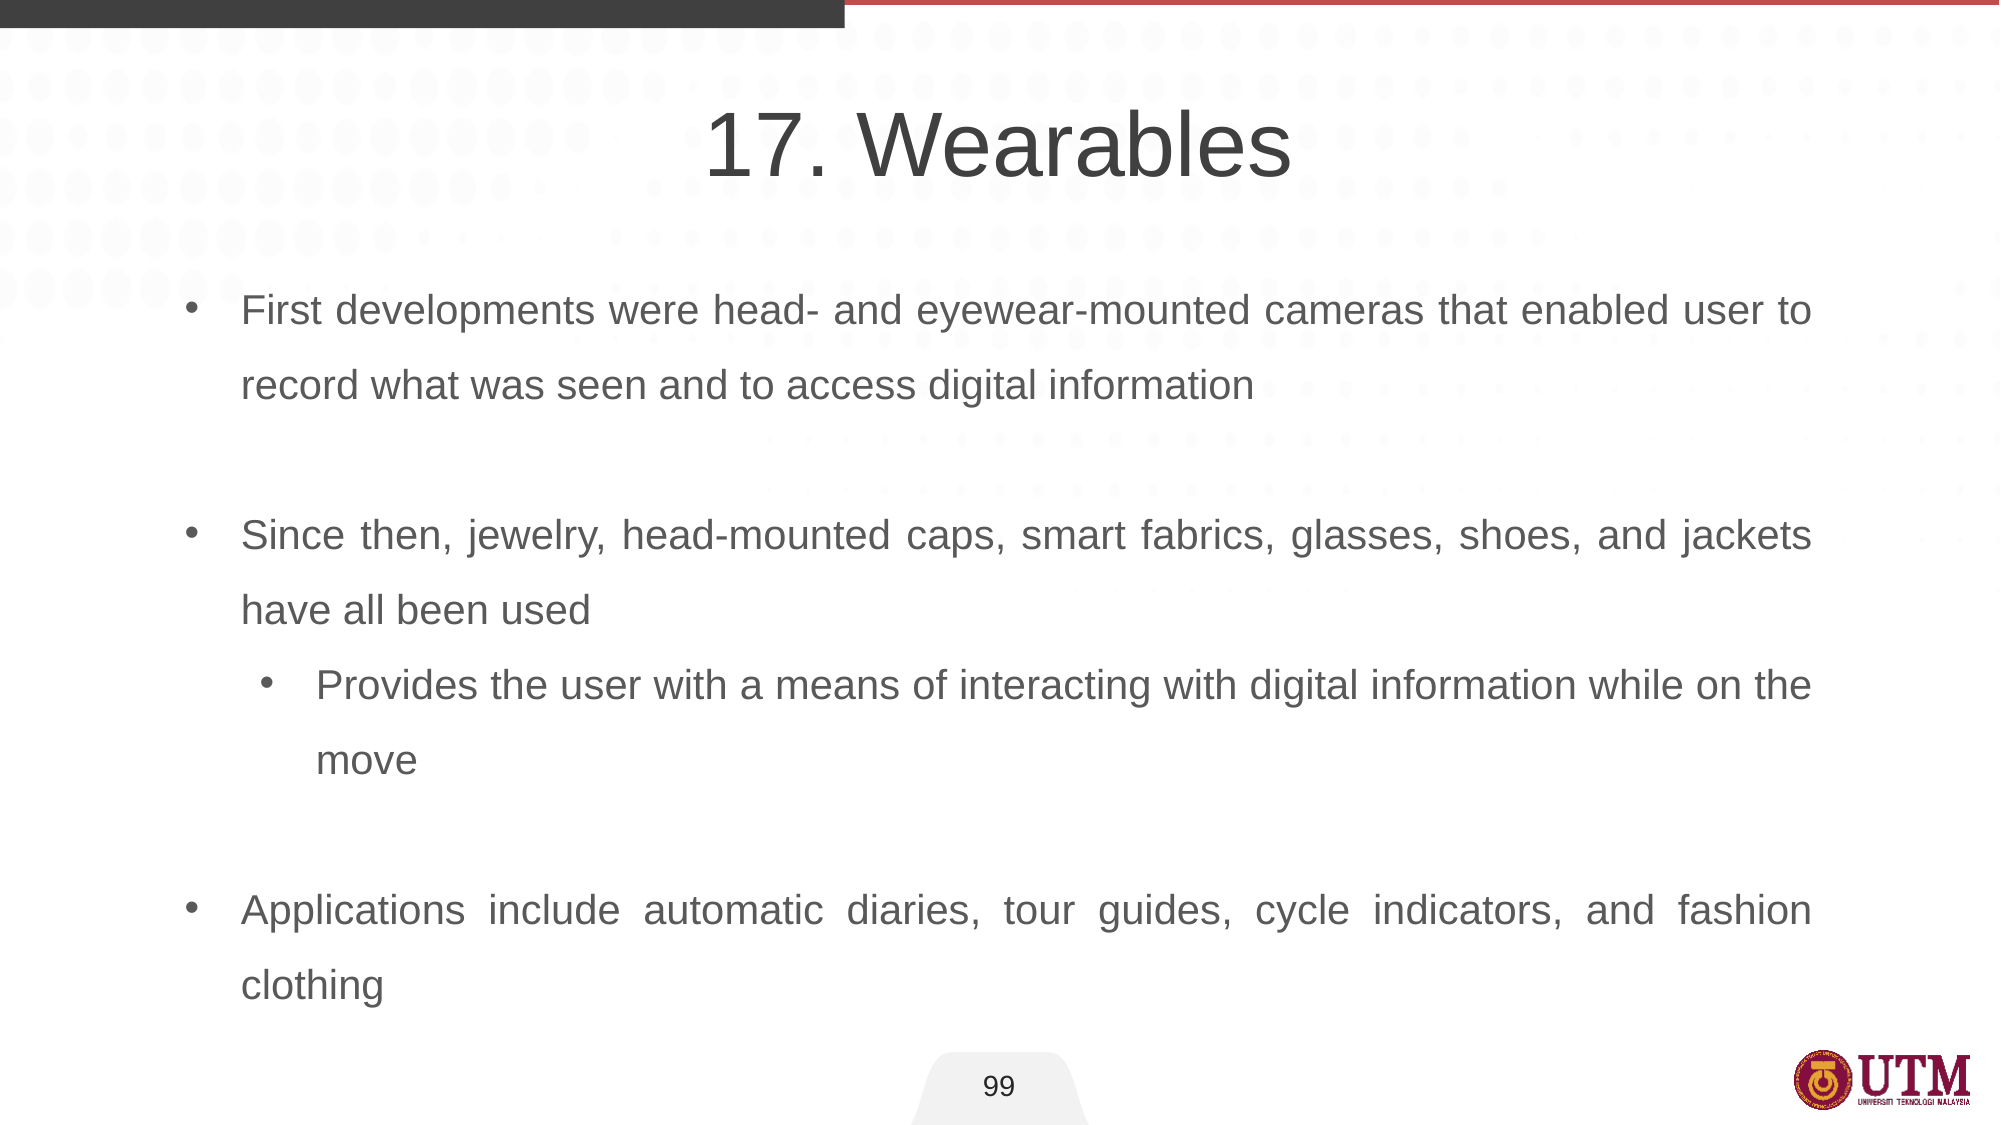

17. Wearables
First developments were head- and eyewear-mounted cameras that enabled user to record what was seen and to access digital information

Since then, jewelry, head-mounted caps, smart fabrics, glasses, shoes, and jackets have all been used
Provides the user with a means of interacting with digital information while on the move

Applications include automatic diaries, tour guides, cycle indicators, and fashion clothing
99